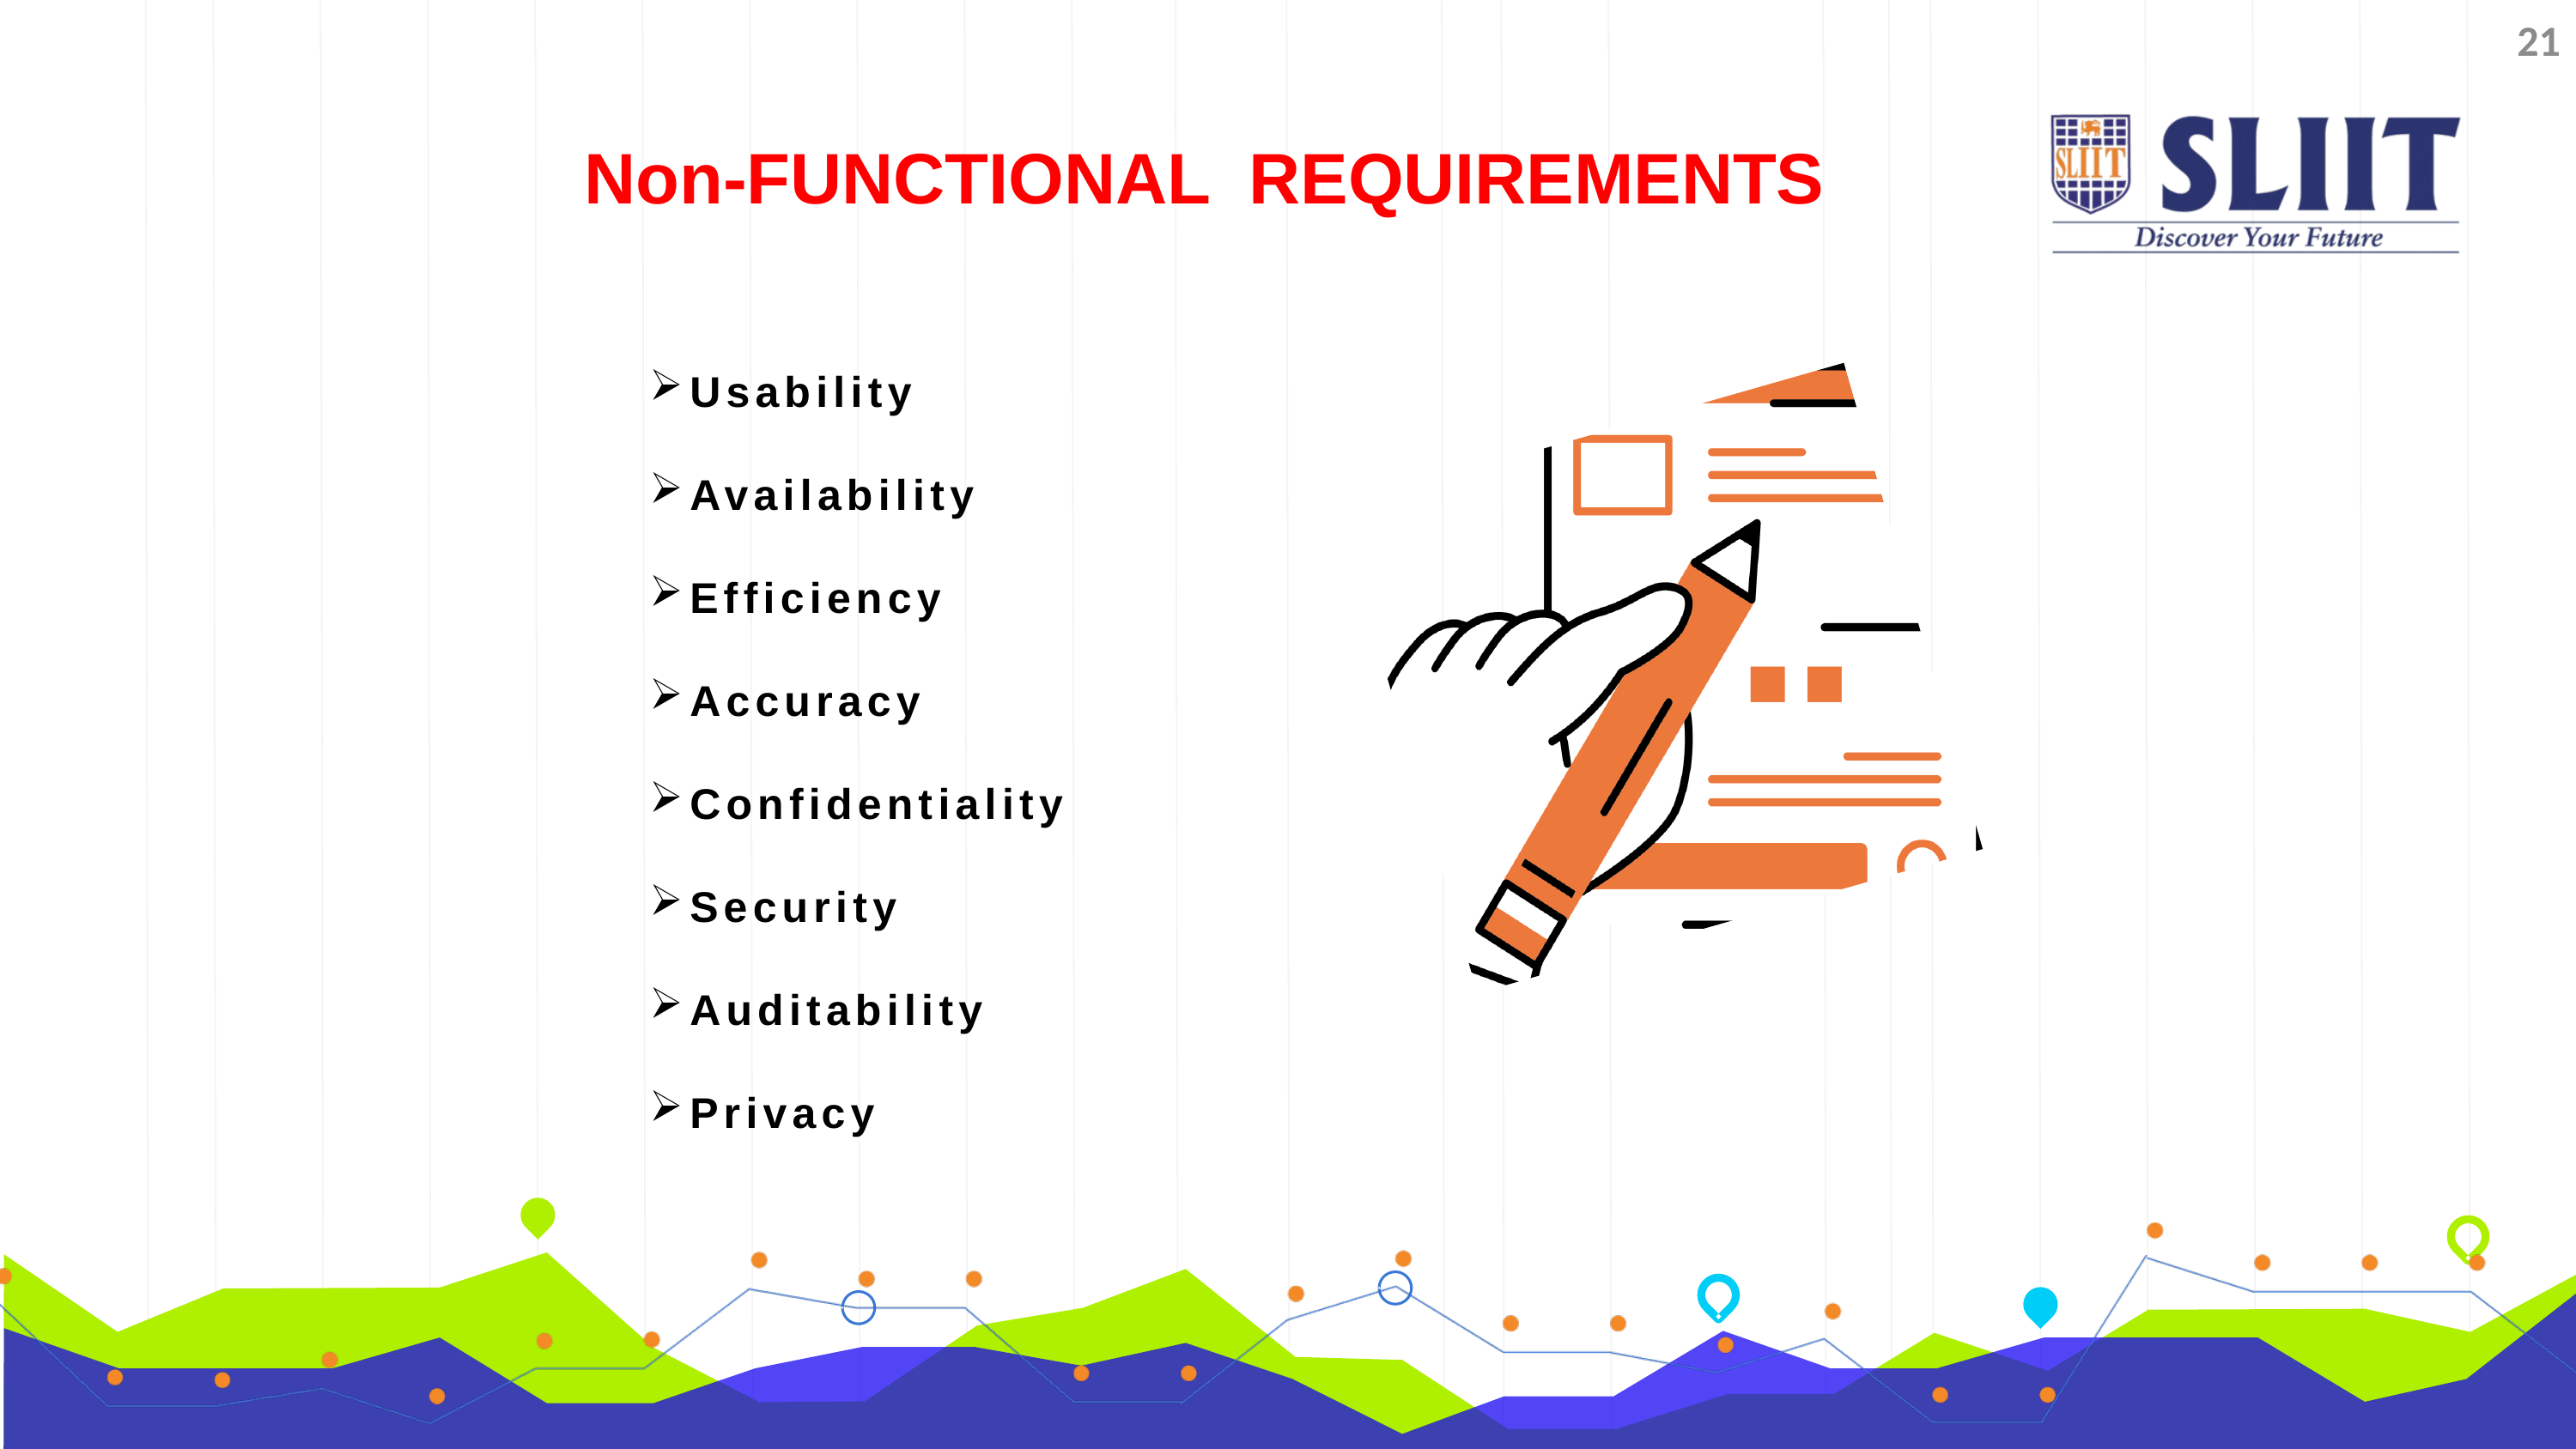

21

Non-FUNCTIONAL  REQUIREMENTS
Usability

Availability

Efficiency

Accuracy

Confidentiality

Security

Auditability

Privacy

2